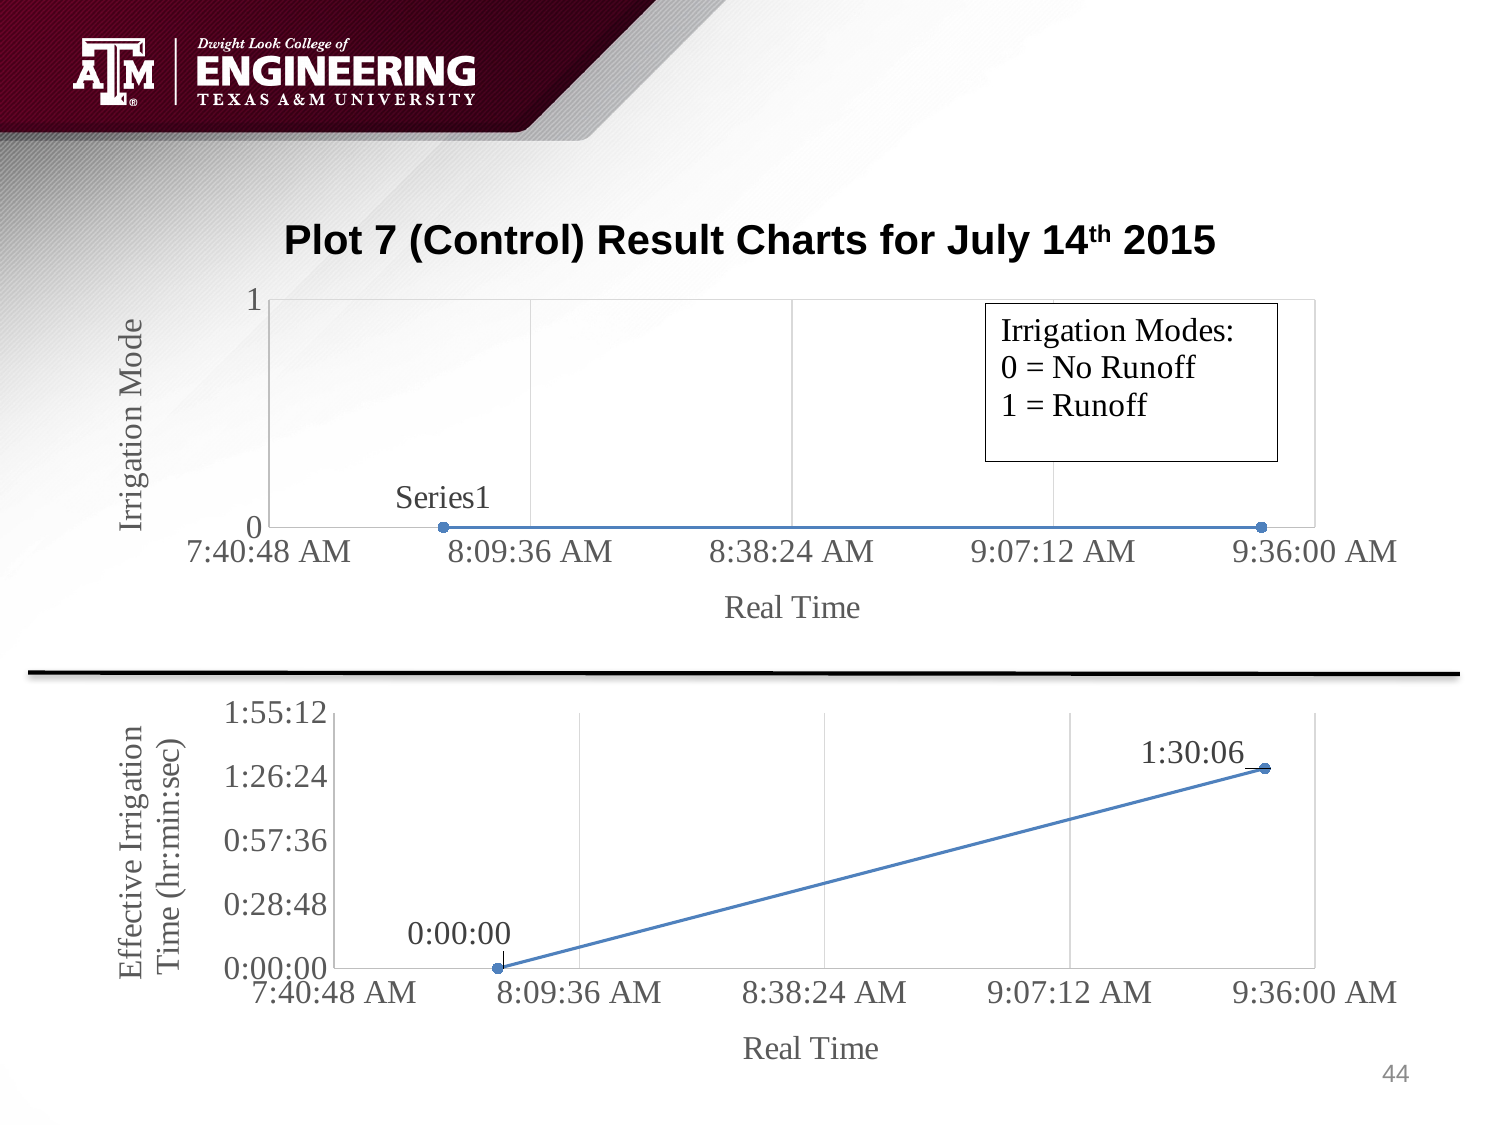

# Plot 7 (Control) Result Charts for July 14th 2015

### Chart

| Category |  |
|---|---|

### Chart

| Category | Sensor 7 Effective Irrigation Time |
|---|---|
44